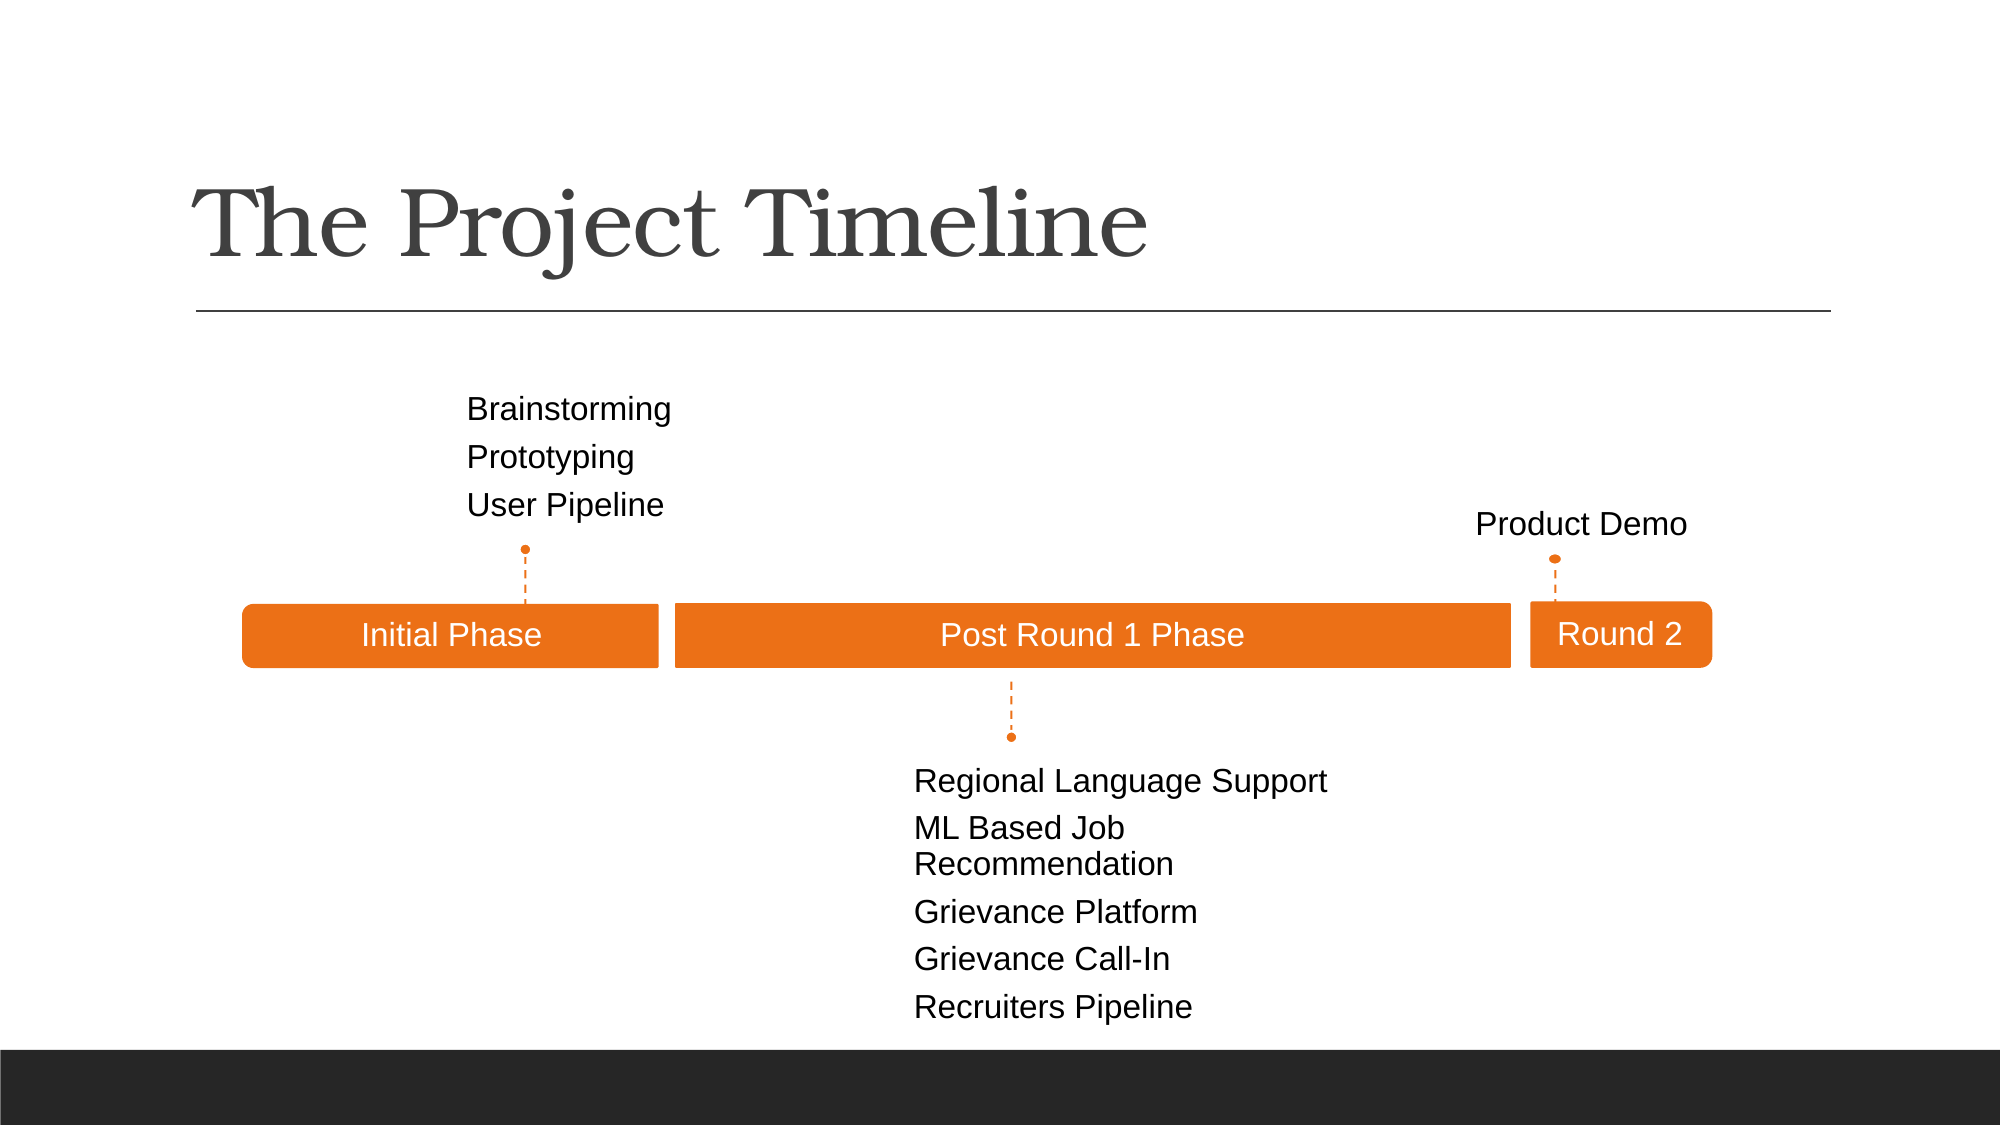

# The Project Timeline
Initial Phase
Brainstorming
Prototyping
User Pipeline
Post Round 1 Phase
Regional Language Support
ML Based Job Recommendation
Grievance Platform
Grievance Call-In
Recruiters Pipeline
Round 2
Product Demo